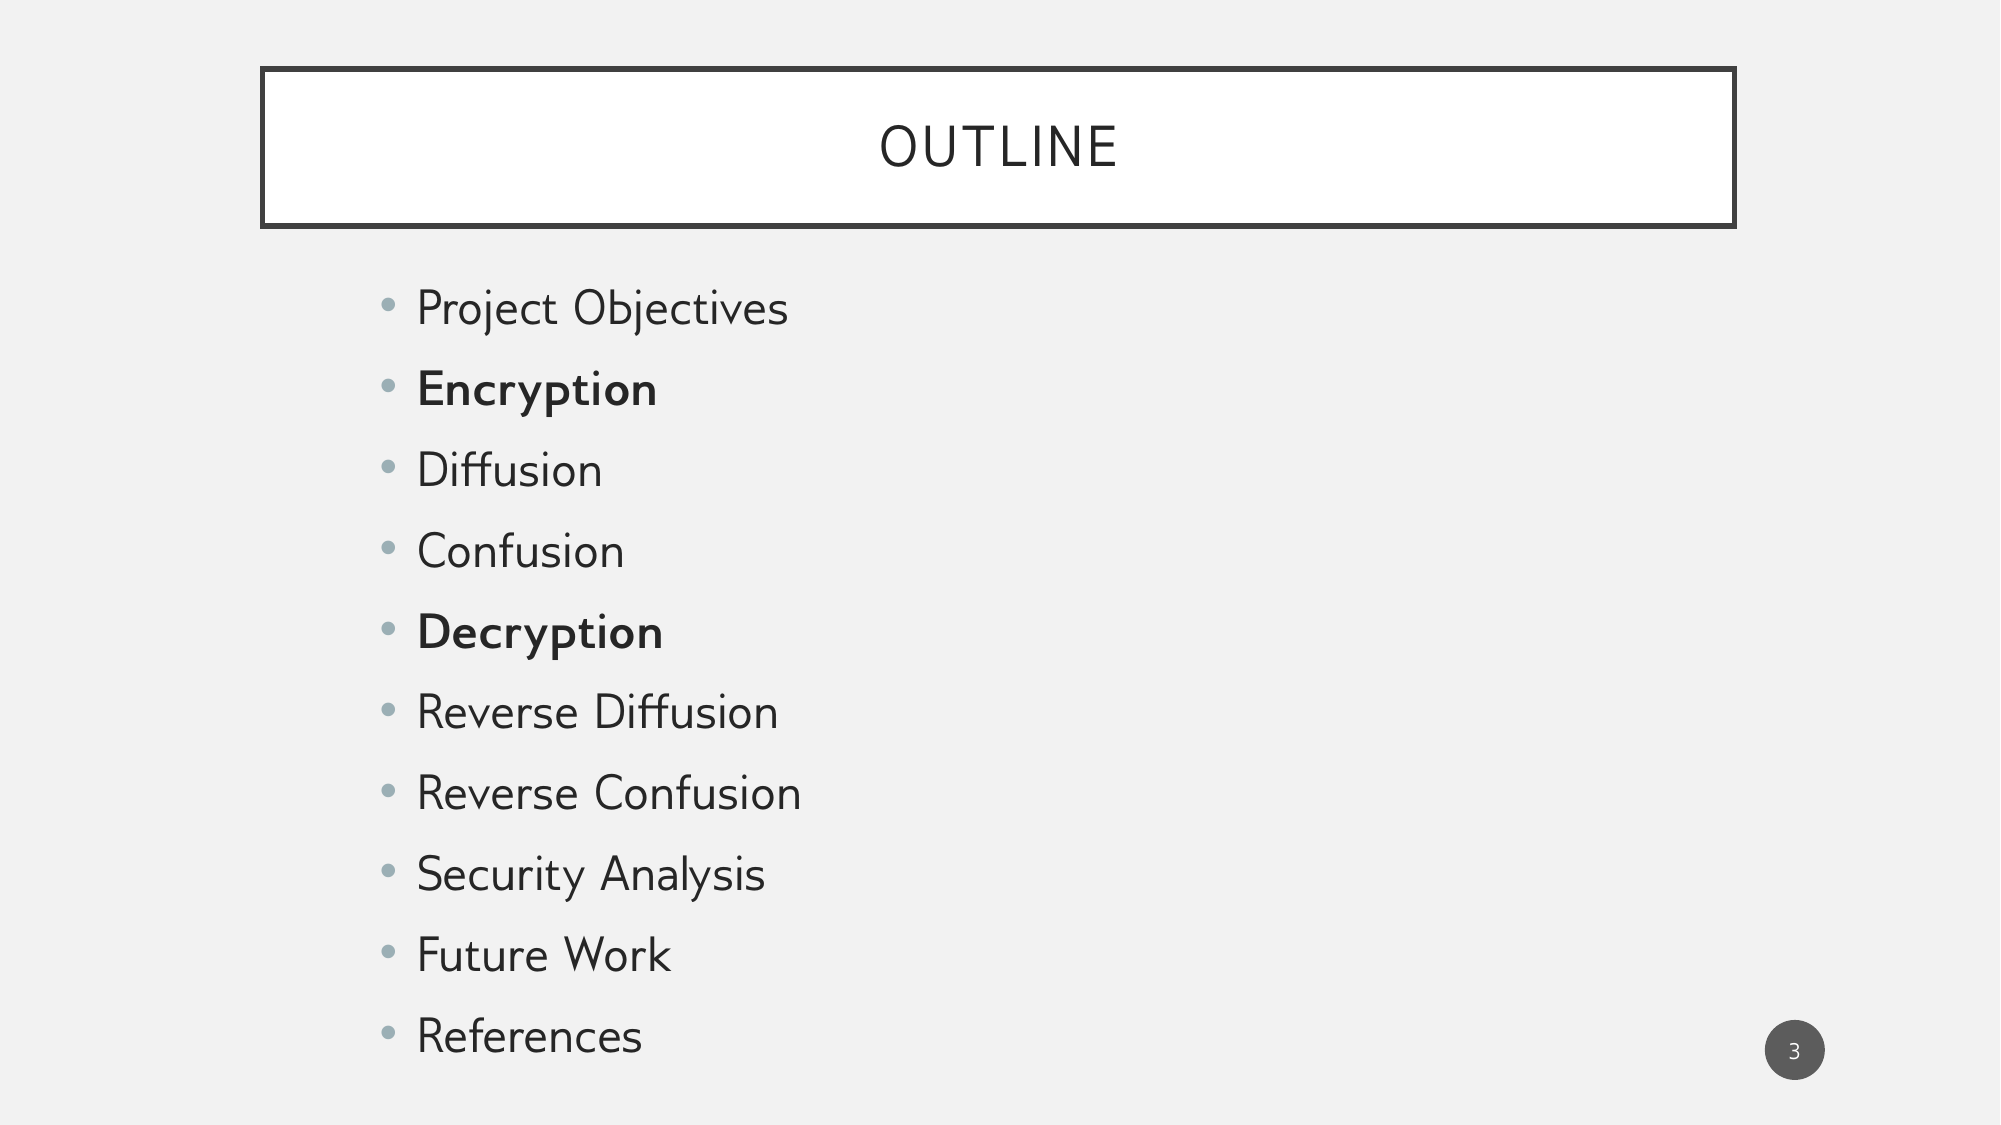

# OUTLINE
Project Objectives
Encryption
Diffusion
Confusion
Decryption
Reverse Diffusion
Reverse Confusion
Security Analysis
Future Work
References

3